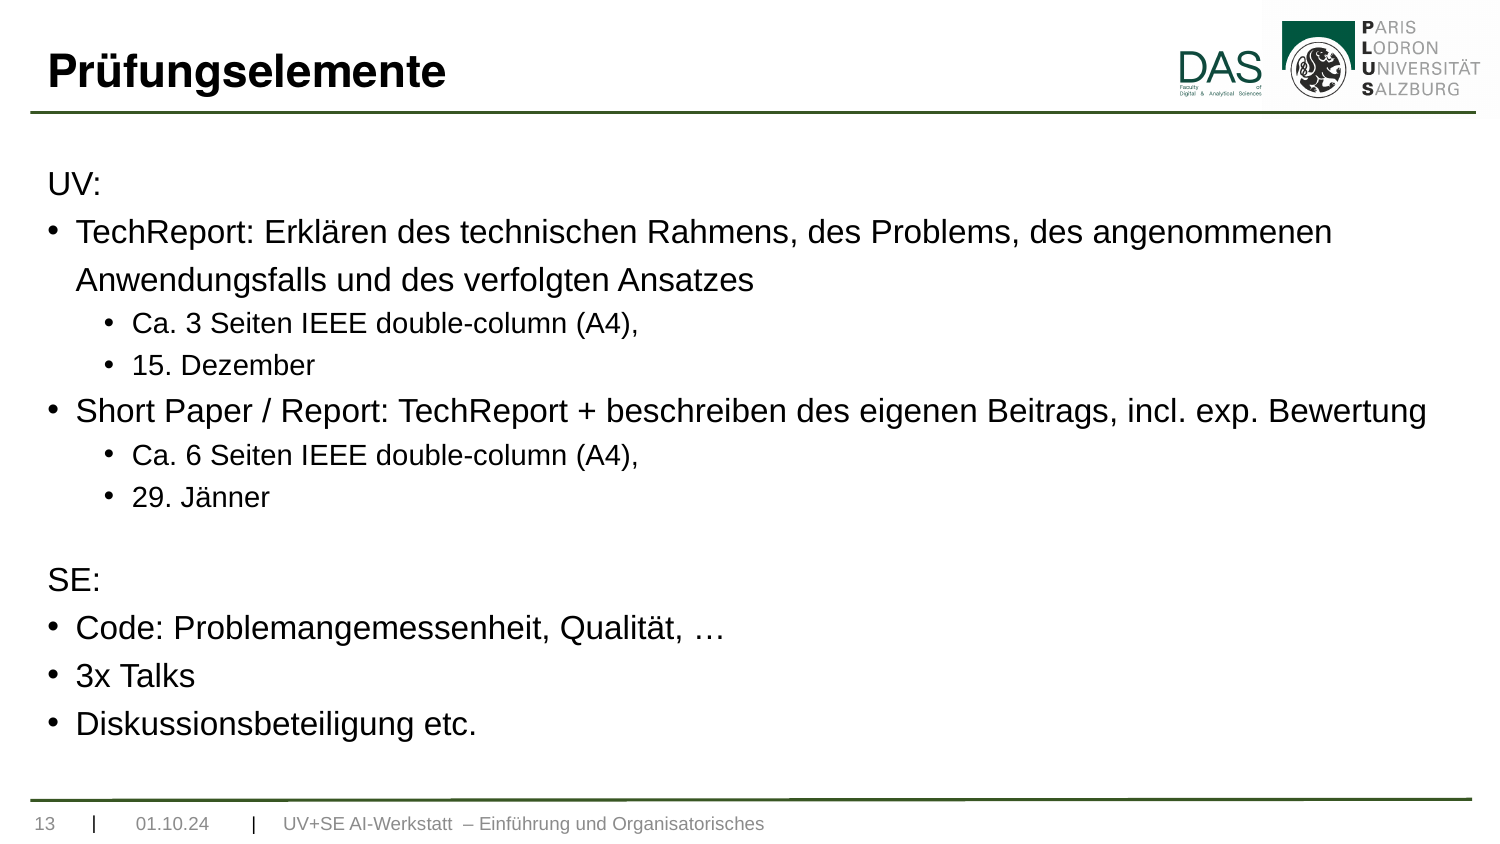

# Prüfungselemente
UV:
TechReport: Erklären des technischen Rahmens, des Problems, des angenommenen Anwendungsfalls und des verfolgten Ansatzes
Ca. 3 Seiten IEEE double-column (A4),
15. Dezember
Short Paper / Report: TechReport + beschreiben des eigenen Beitrags, incl. exp. Bewertung
Ca. 6 Seiten IEEE double-column (A4),
29. Jänner
SE:
Code: Problemangemessenheit, Qualität, …
3x Talks
Diskussionsbeteiligung etc.
13
01.10.24
UV+SE AI-Werkstatt  – Einführung und Organisatorisches